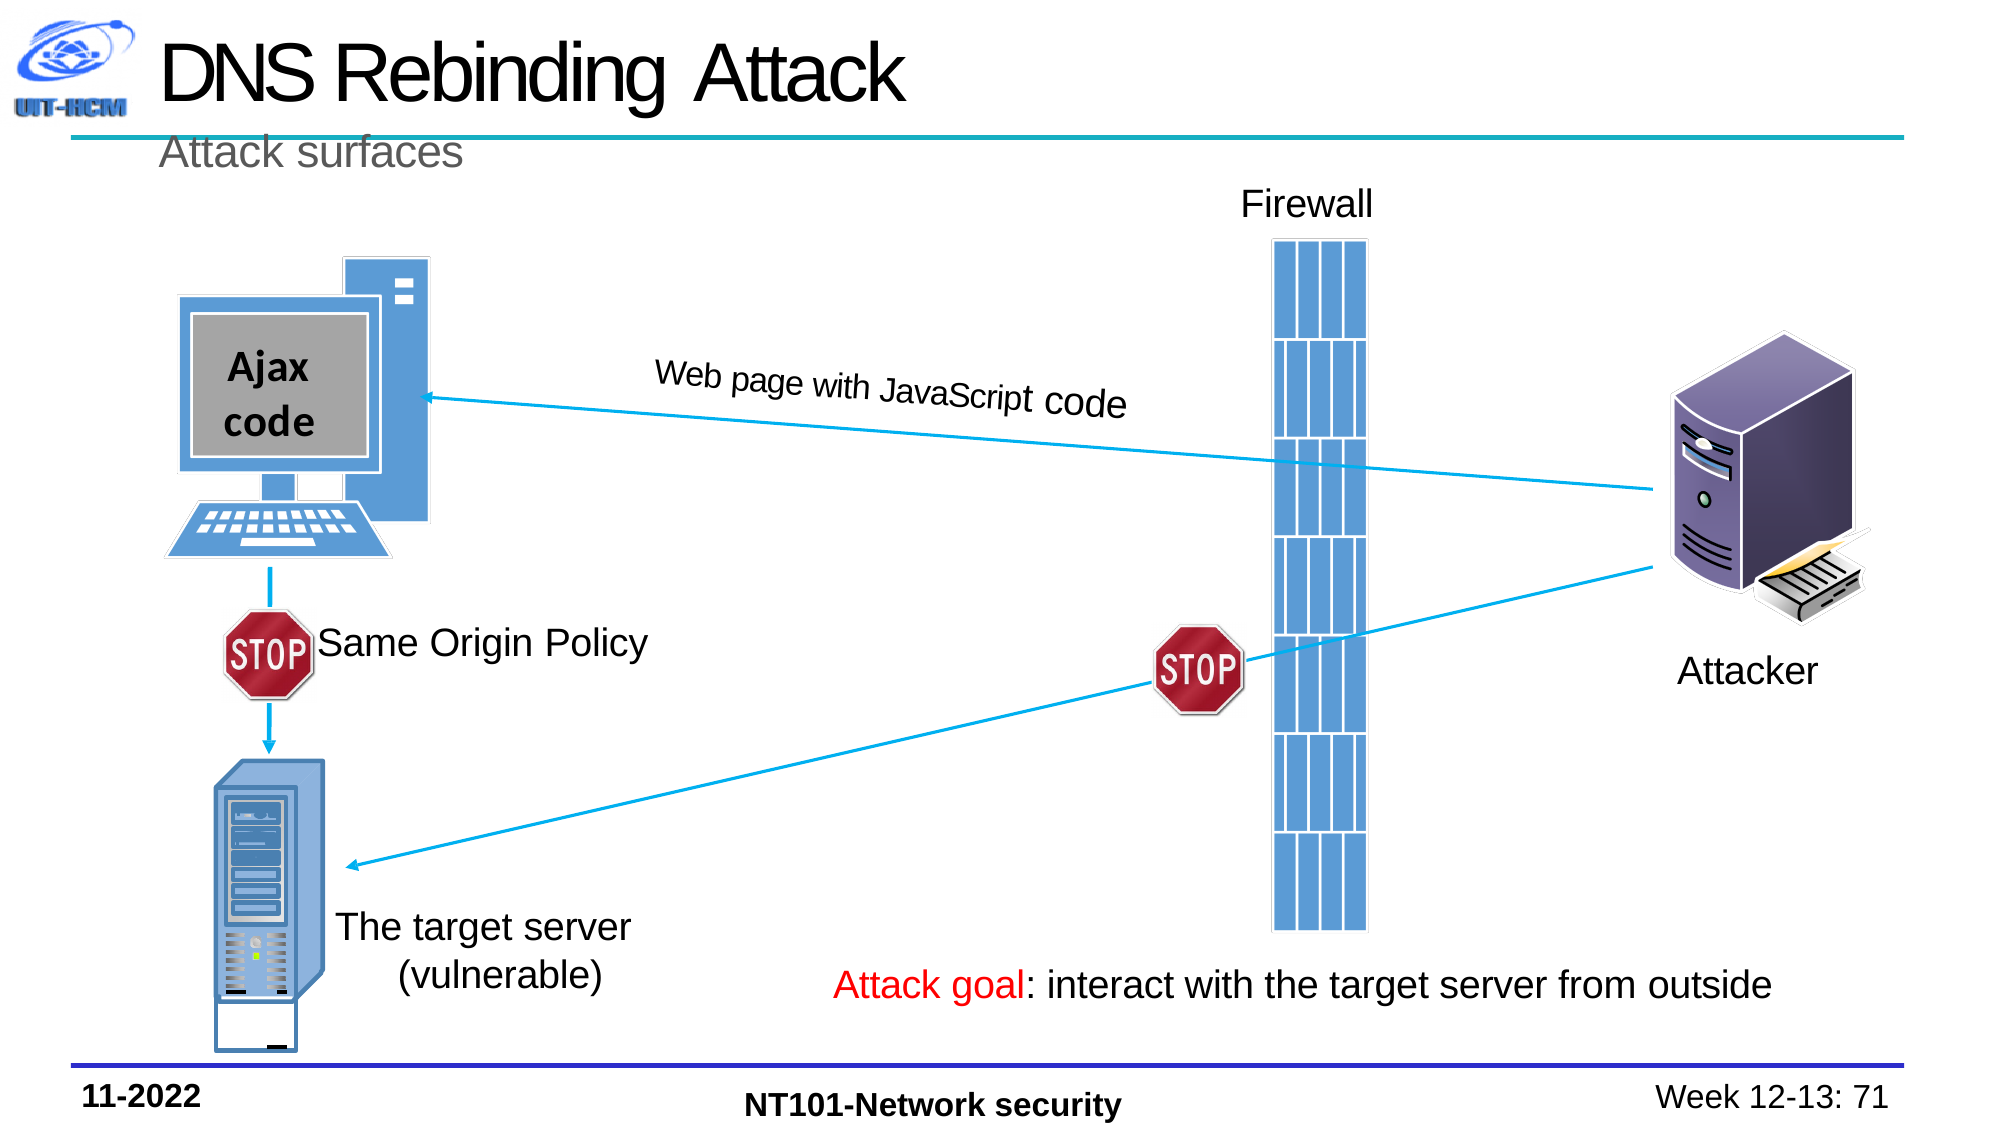

# DNS Rebinding Attack
Attack surfaces
Firewall

Ajax
code
Web page with JavaScript code

Same Origin Policy

Attacker

The target server  (vulnerable)

Attack goal: interact with the target server from outside